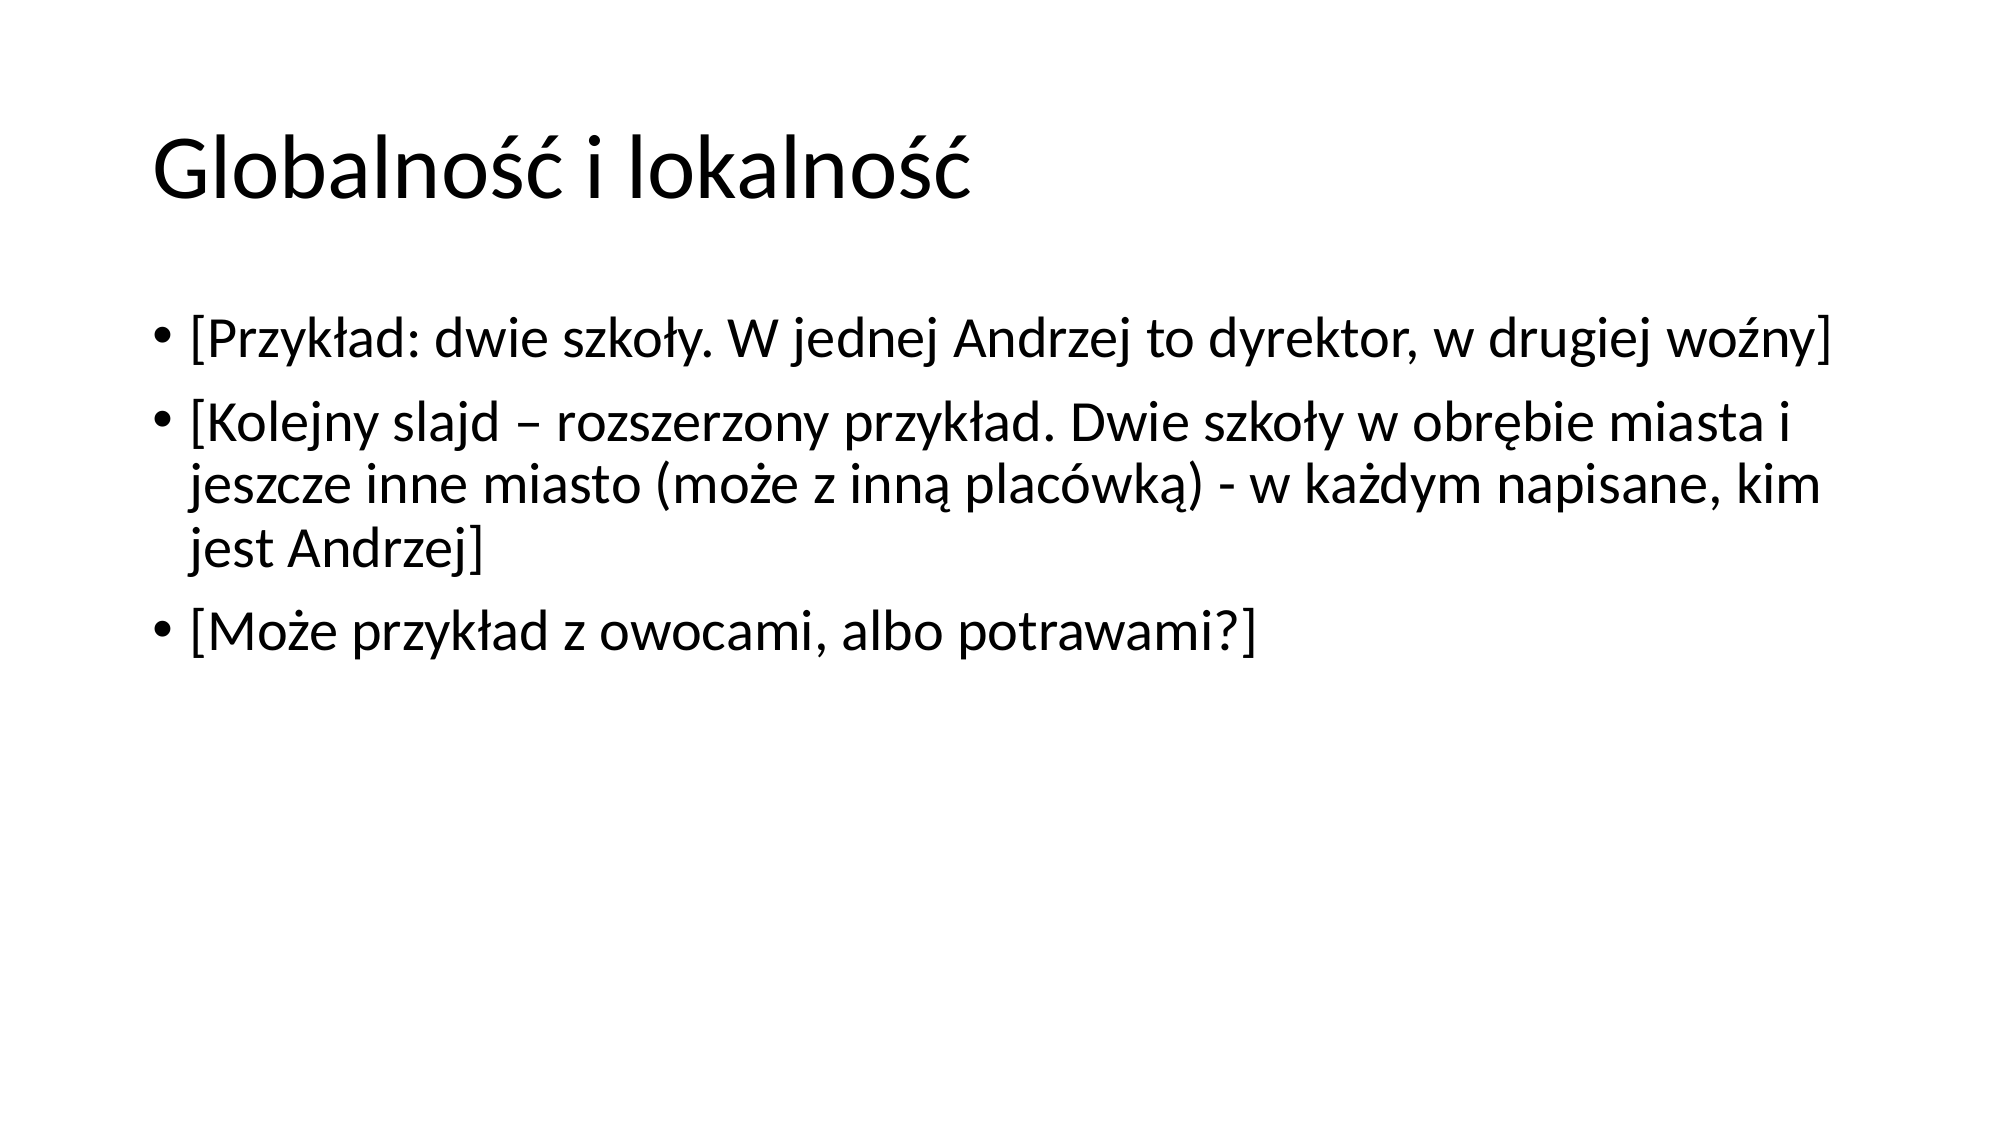

# Globalność i lokalność
[Przykład: dwie szkoły. W jednej Andrzej to dyrektor, w drugiej woźny]
[Kolejny slajd – rozszerzony przykład. Dwie szkoły w obrębie miasta i jeszcze inne miasto (może z inną placówką) - w każdym napisane, kim jest Andrzej]
[Może przykład z owocami, albo potrawami?]